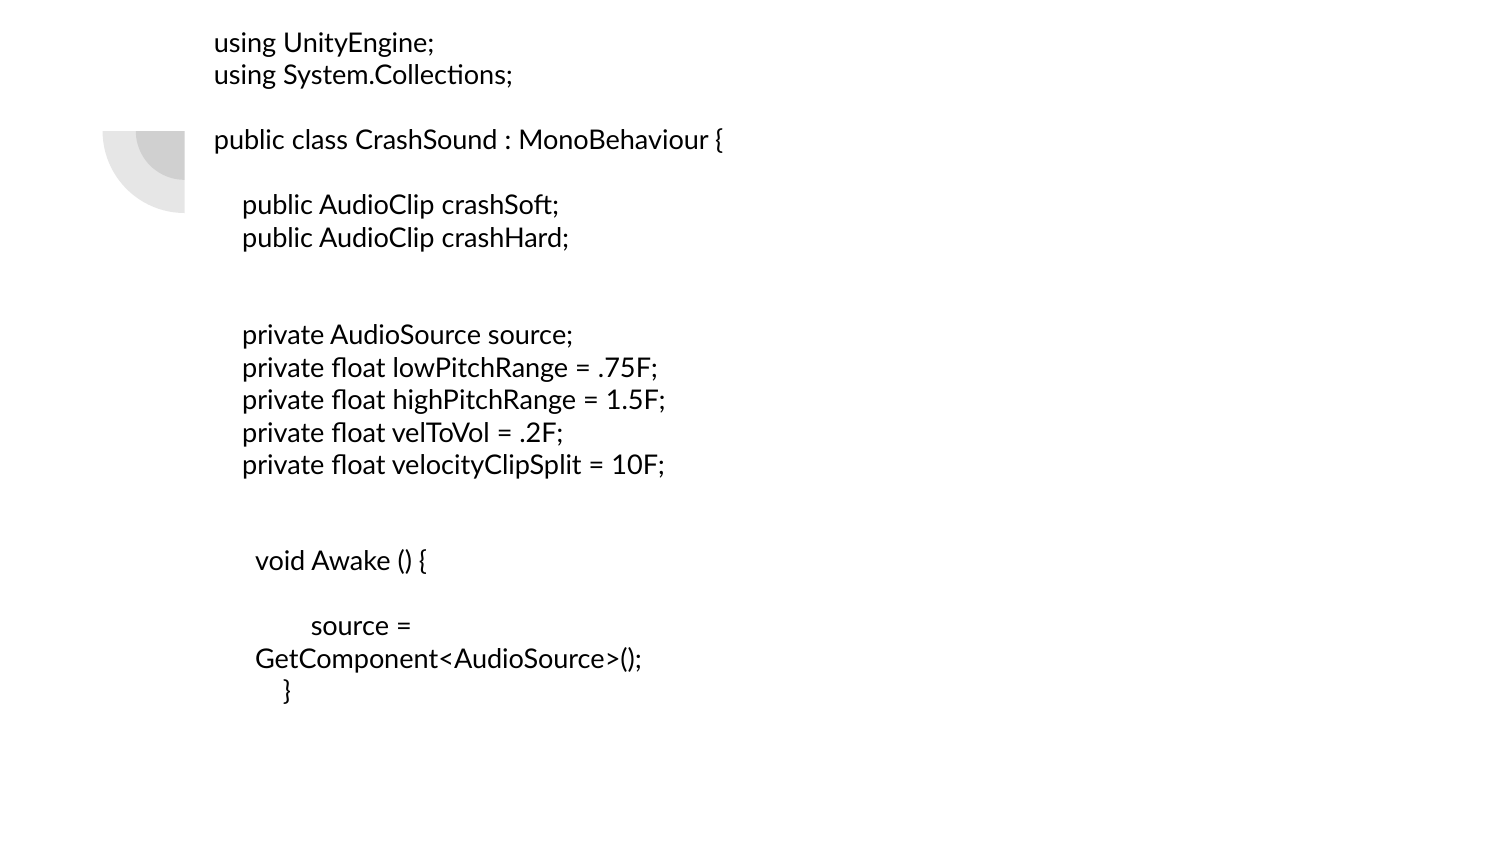

using UnityEngine;
using System.Collections;

public class CrashSound : MonoBehaviour {

    public AudioClip crashSoft;
    public AudioClip crashHard;

    private AudioSource source;
    private float lowPitchRange = .75F;
    private float highPitchRange = 1.5F;
    private float velToVol = .2F;
    private float velocityClipSplit = 10F;

void Awake () {

        source = GetComponent<AudioSource>();
    }